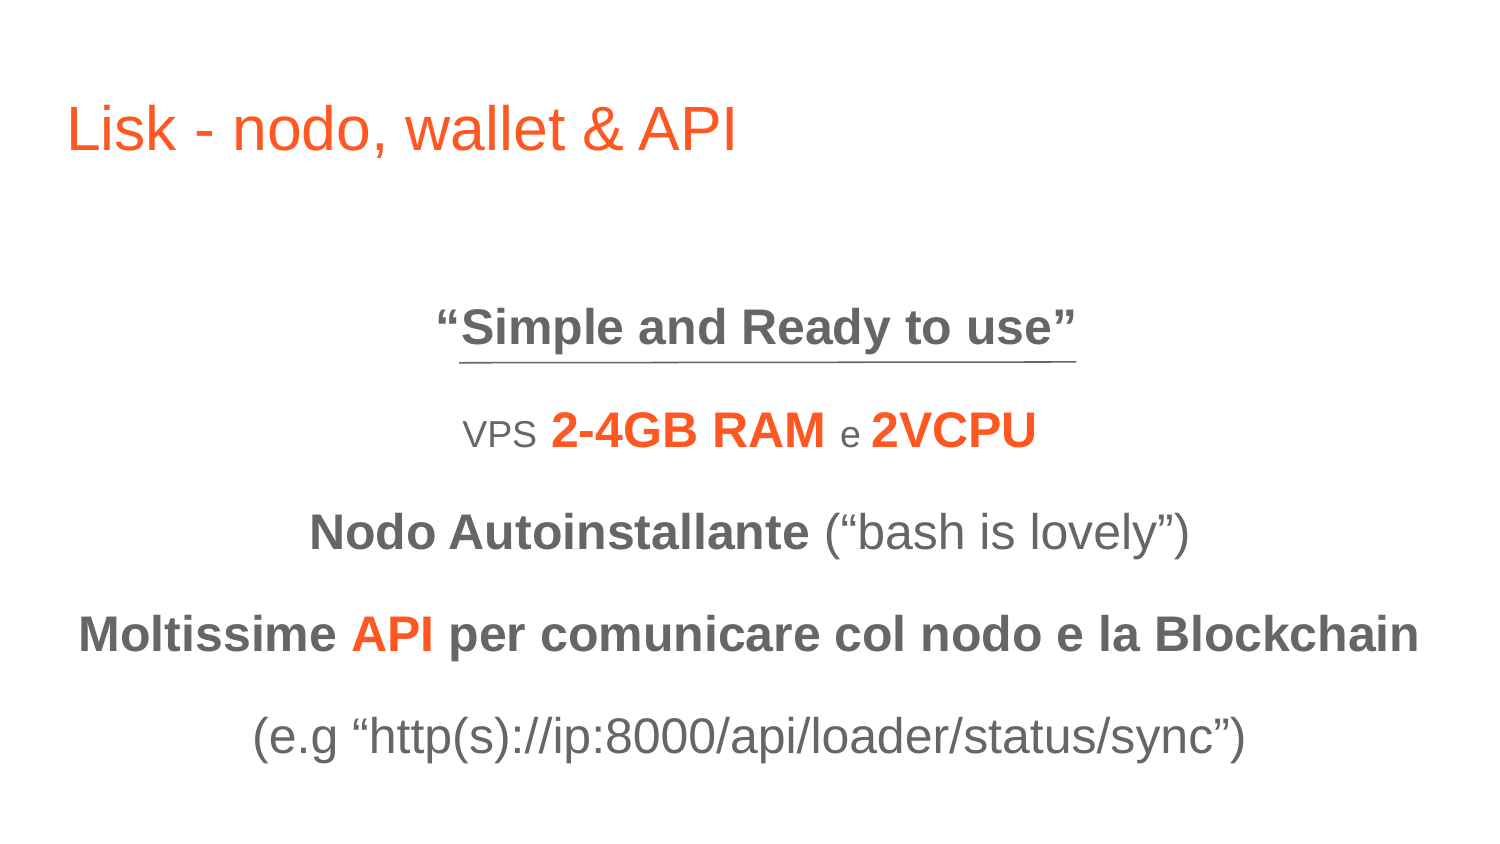

# Lisk - nodo, wallet & API
 “Simple and Ready to use”
VPS 2-4GB RAM e 2VCPU
Nodo Autoinstallante (“bash is lovely”)
Moltissime API per comunicare col nodo e la Blockchain
(e.g “http(s)://ip:8000/api/loader/status/sync”)